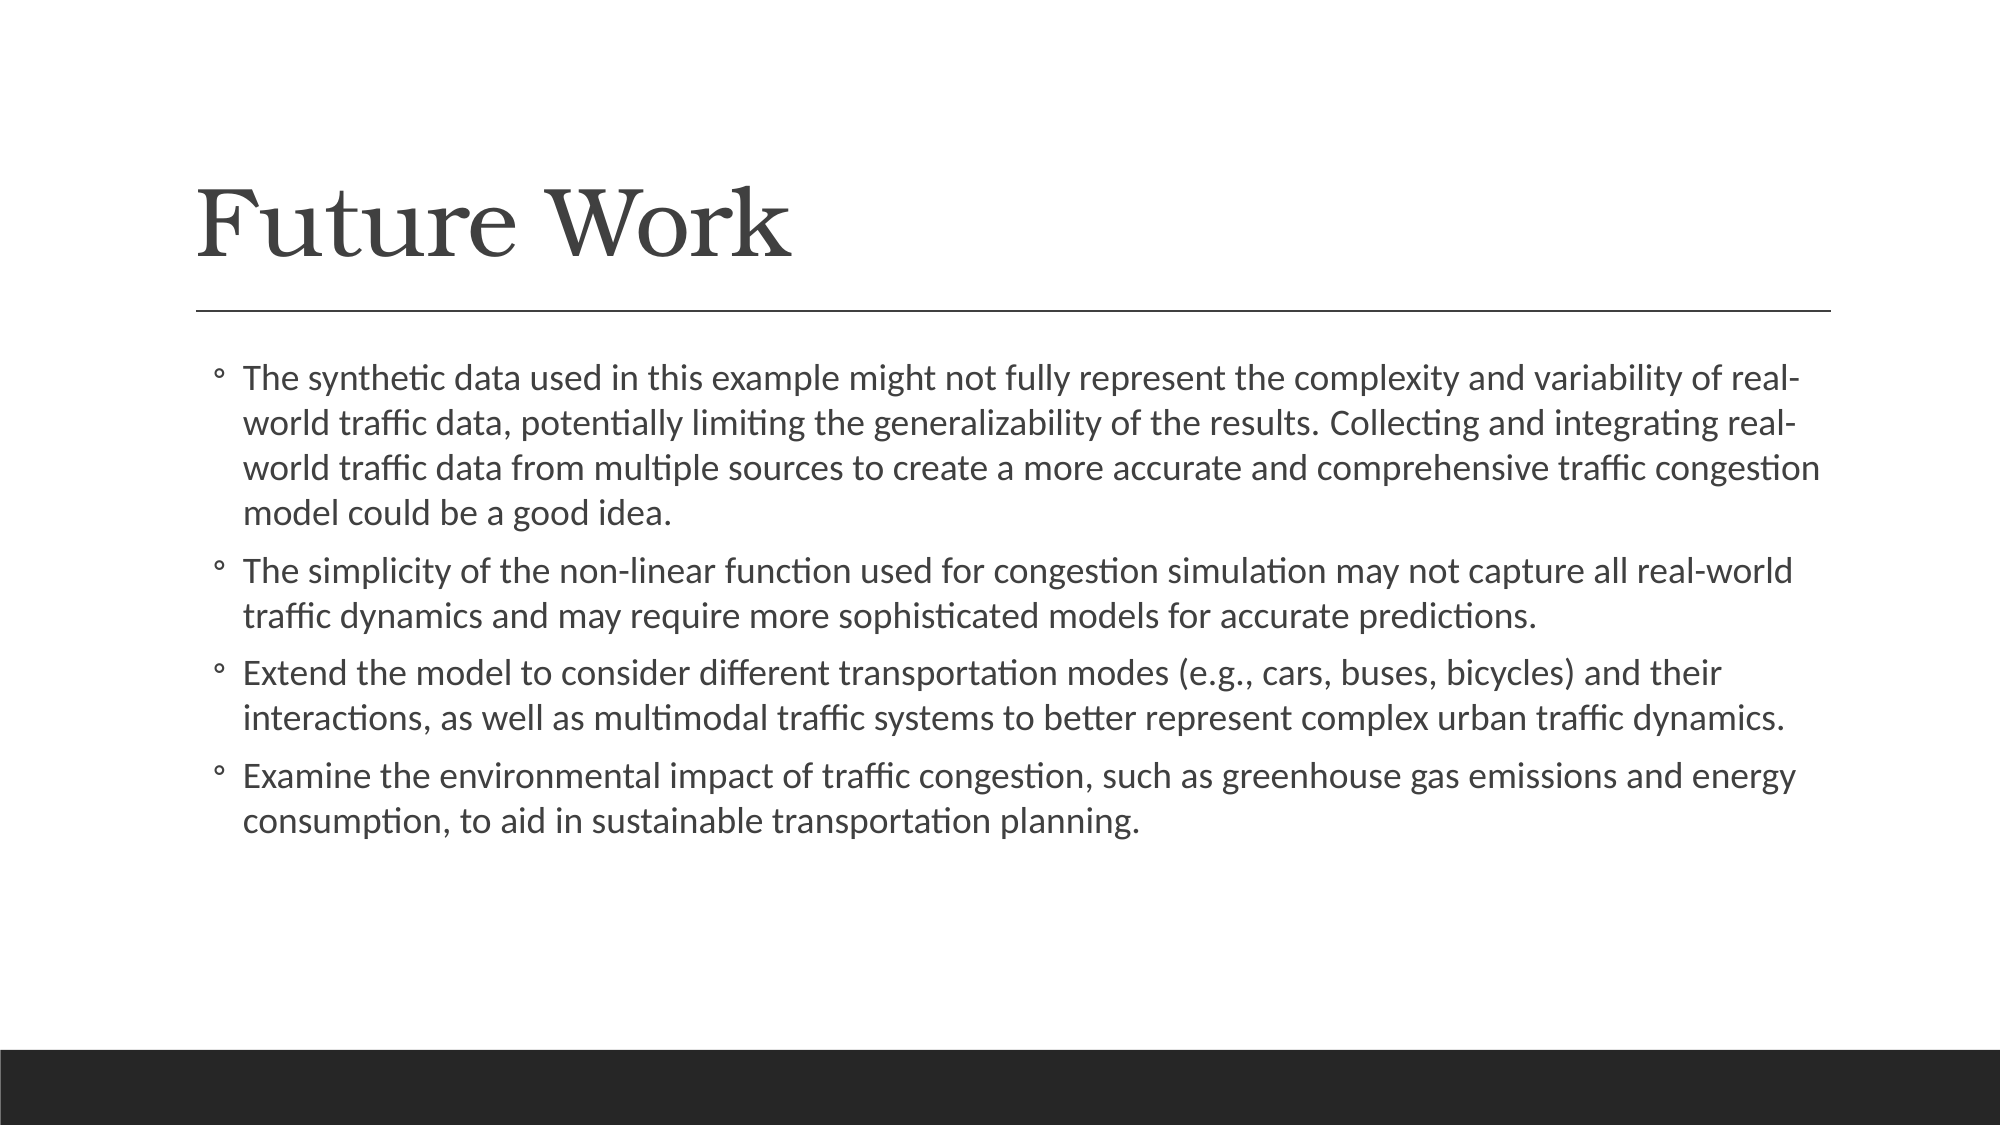

# Future Work
The synthetic data used in this example might not fully represent the complexity and variability of real-world traffic data, potentially limiting the generalizability of the results. Collecting and integrating real-world traffic data from multiple sources to create a more accurate and comprehensive traffic congestion model could be a good idea.
The simplicity of the non-linear function used for congestion simulation may not capture all real-world traffic dynamics and may require more sophisticated models for accurate predictions.
Extend the model to consider different transportation modes (e.g., cars, buses, bicycles) and their interactions, as well as multimodal traffic systems to better represent complex urban traffic dynamics.
Examine the environmental impact of traffic congestion, such as greenhouse gas emissions and energy consumption, to aid in sustainable transportation planning.